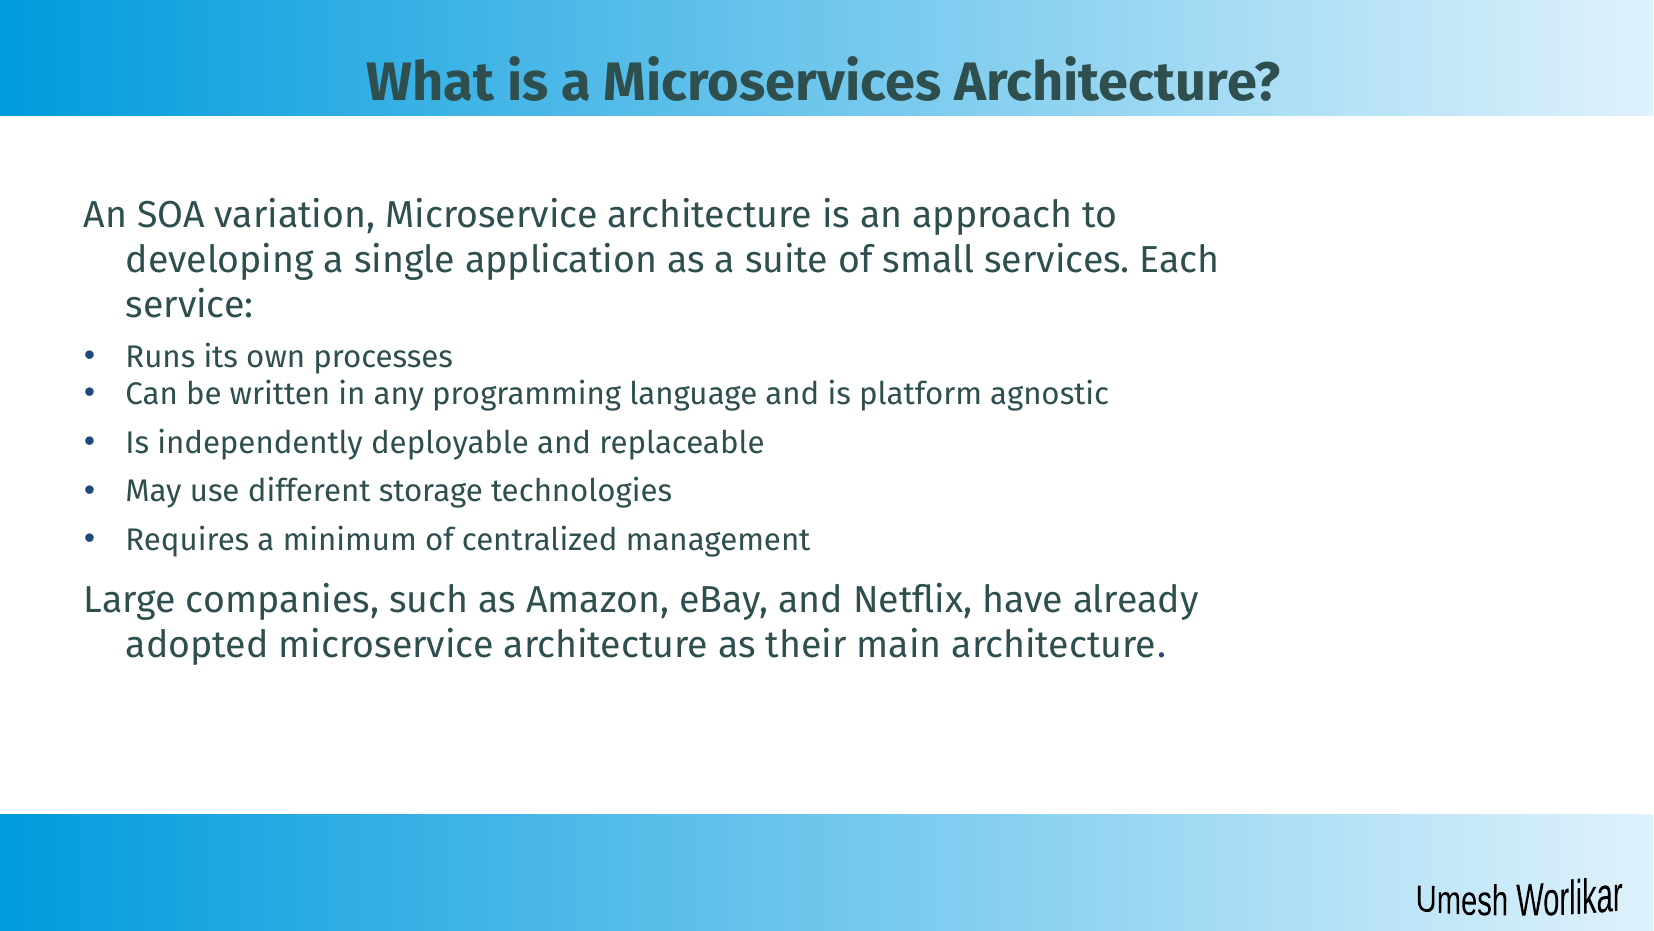

What is a Microservices Architecture?
An SOA variation, Microservice architecture is an approach to developing a single application as a suite of small services. Each service:
Runs its own processes
Can be written in any programming language and is platform agnostic
Is independently deployable and replaceable
May use different storage technologies
Requires a minimum of centralized management
Large companies, such as Amazon, eBay, and Netflix, have already adopted microservice architecture as their main architecture.
Umesh Worlikar
Umesh Worlikar